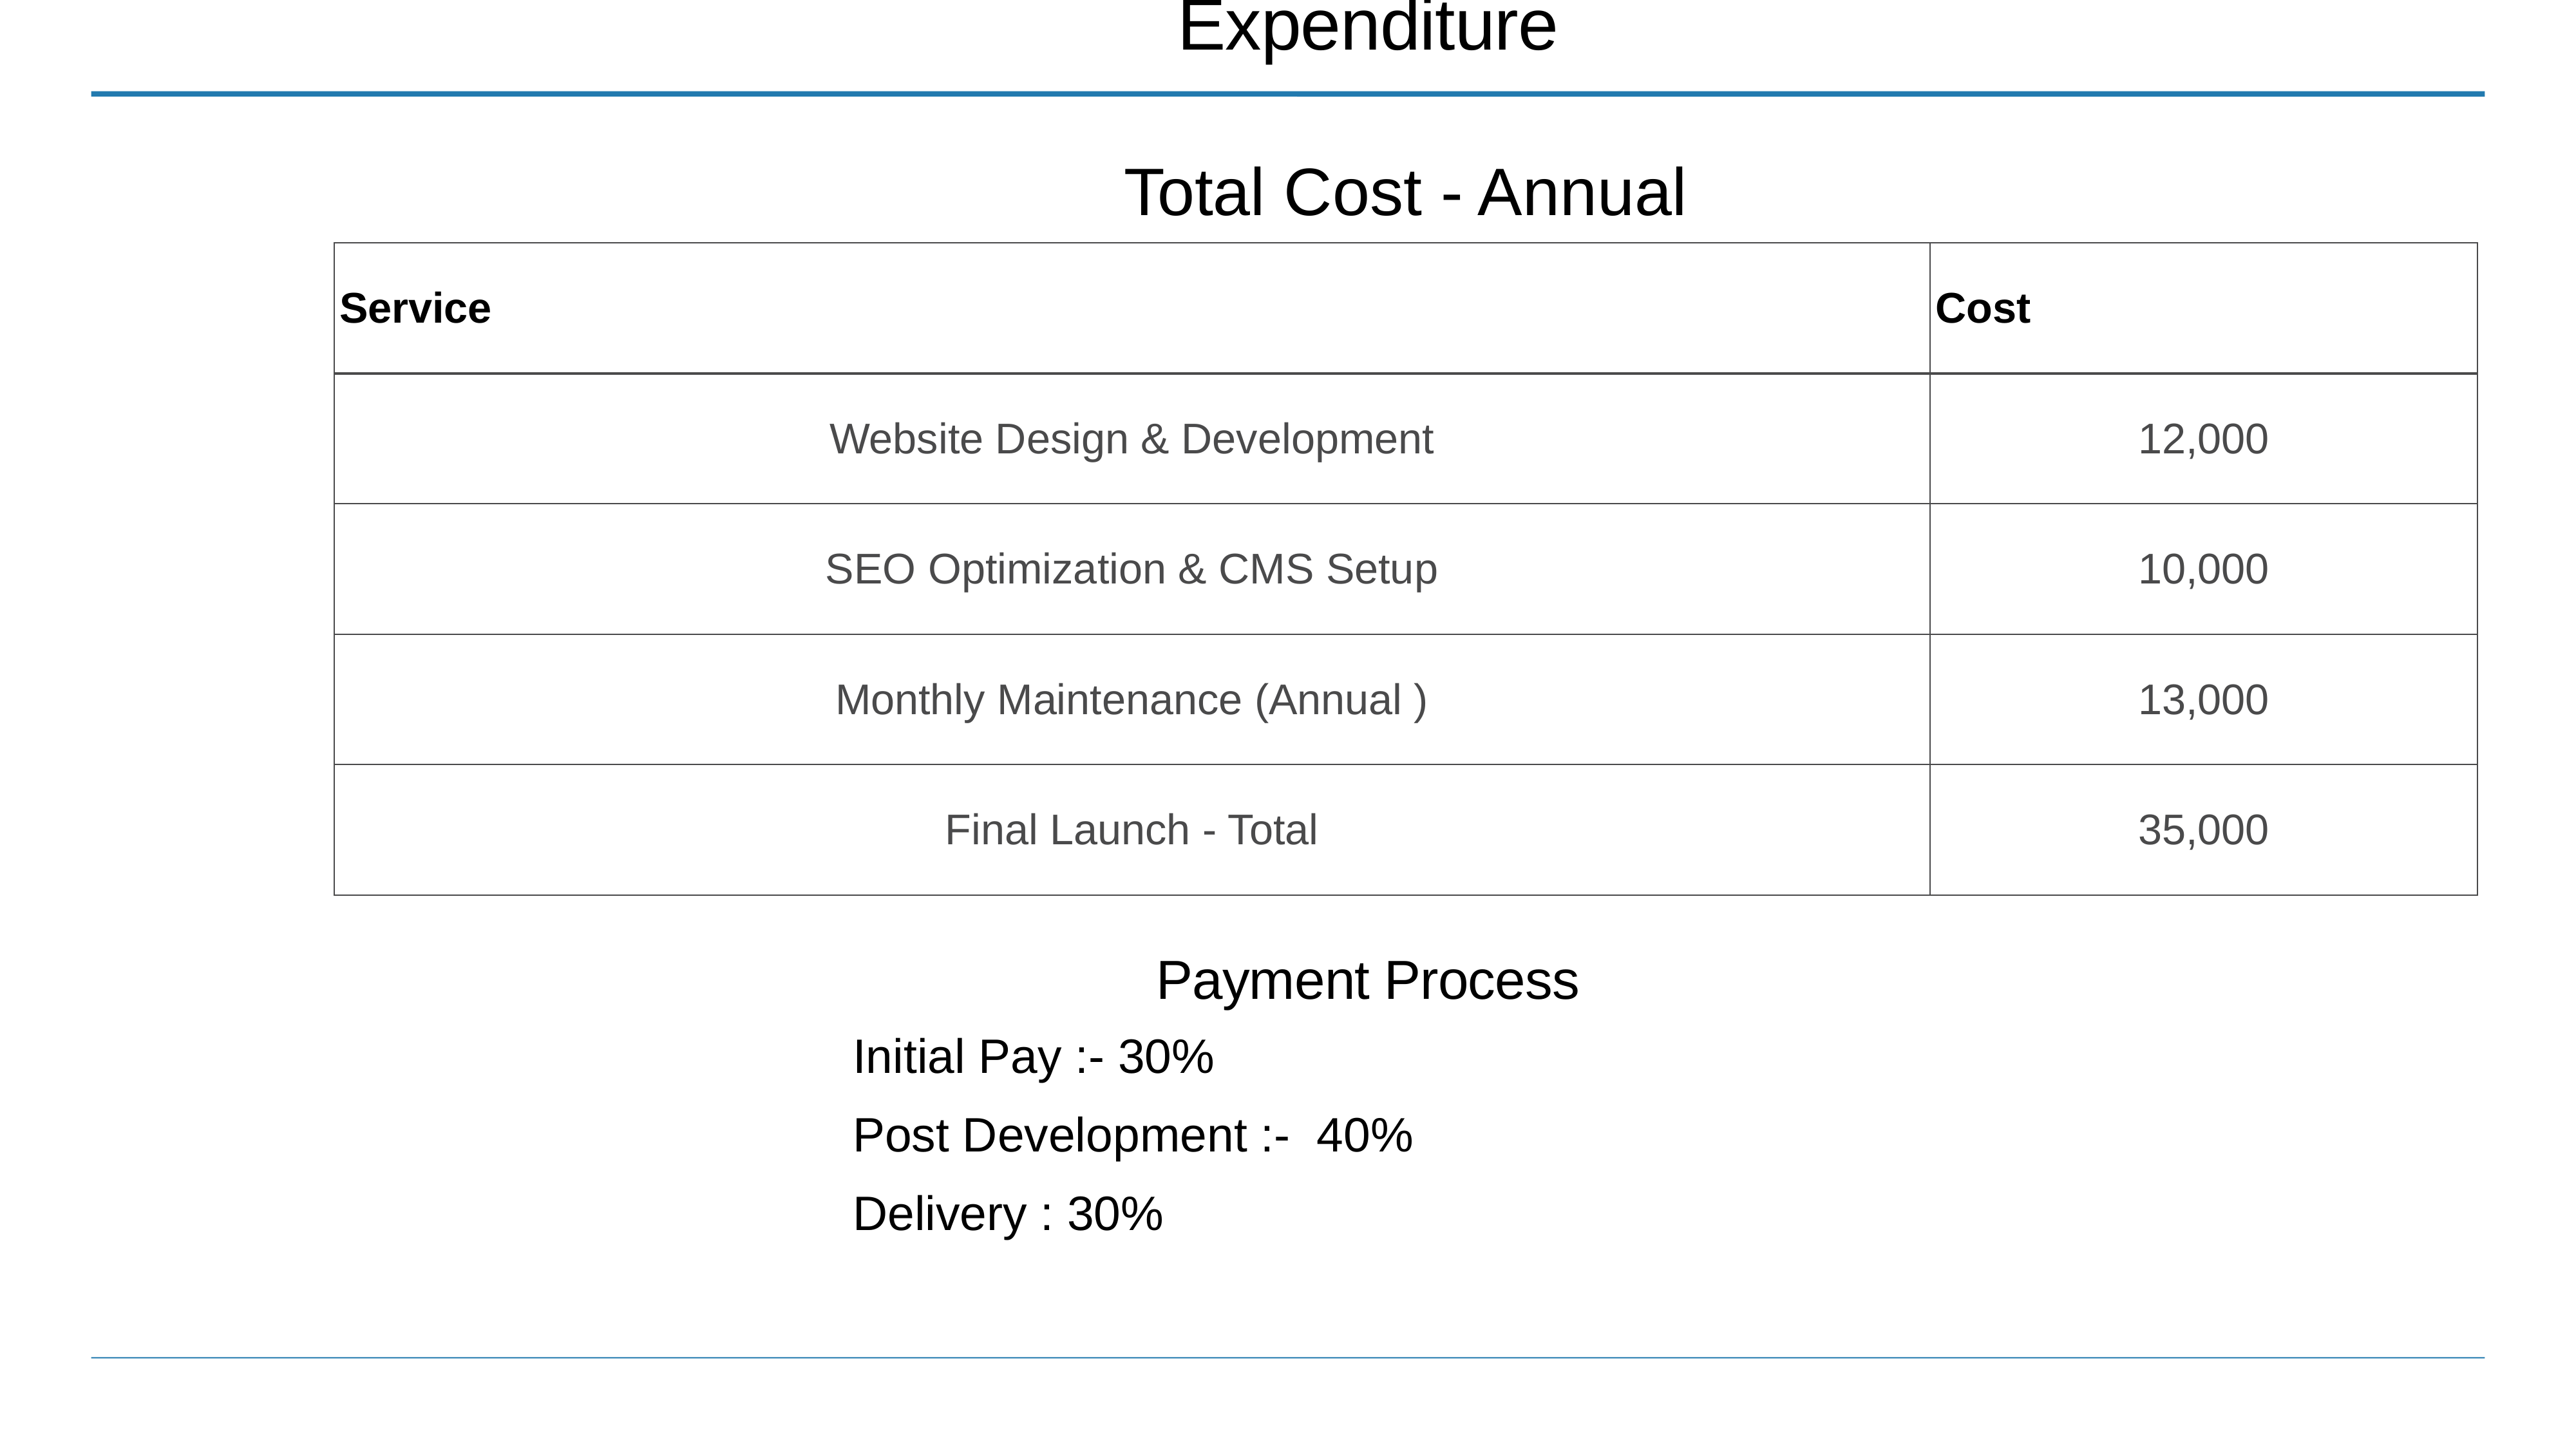

# Expenditure
| Total Cost - Annual |  |
| --- | --- |
| Service | Cost |
| Website Design & Development | 12,000 |
| SEO Optimization & CMS Setup | 10,000 |
| Monthly Maintenance (Annual ) | 13,000 |
| Final Launch - Total | 35,000 |
Payment Process
Initial Pay :- 30%
Post Development :-  40%
Delivery : 30%
7